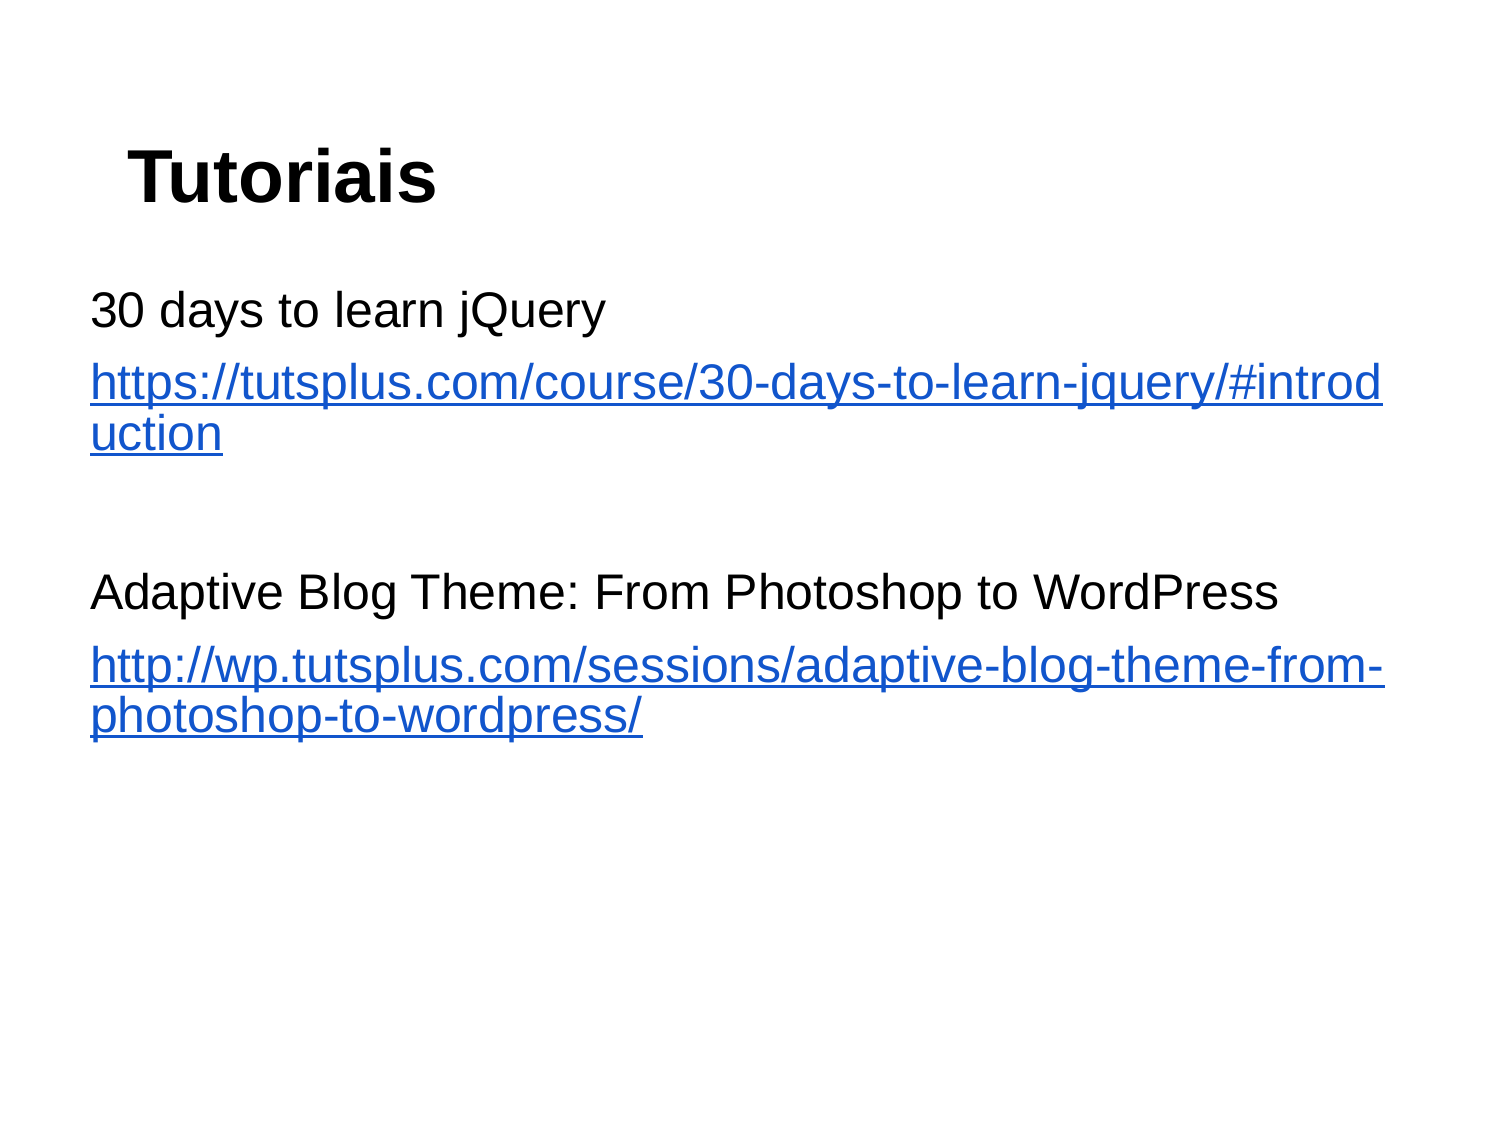

# Tutoriais
30 days to learn jQuery
https://tutsplus.com/course/30-days-to-learn-jquery/#introduction

Adaptive Blog Theme: From Photoshop to WordPress
http://wp.tutsplus.com/sessions/adaptive-blog-theme-from-photoshop-to-wordpress/